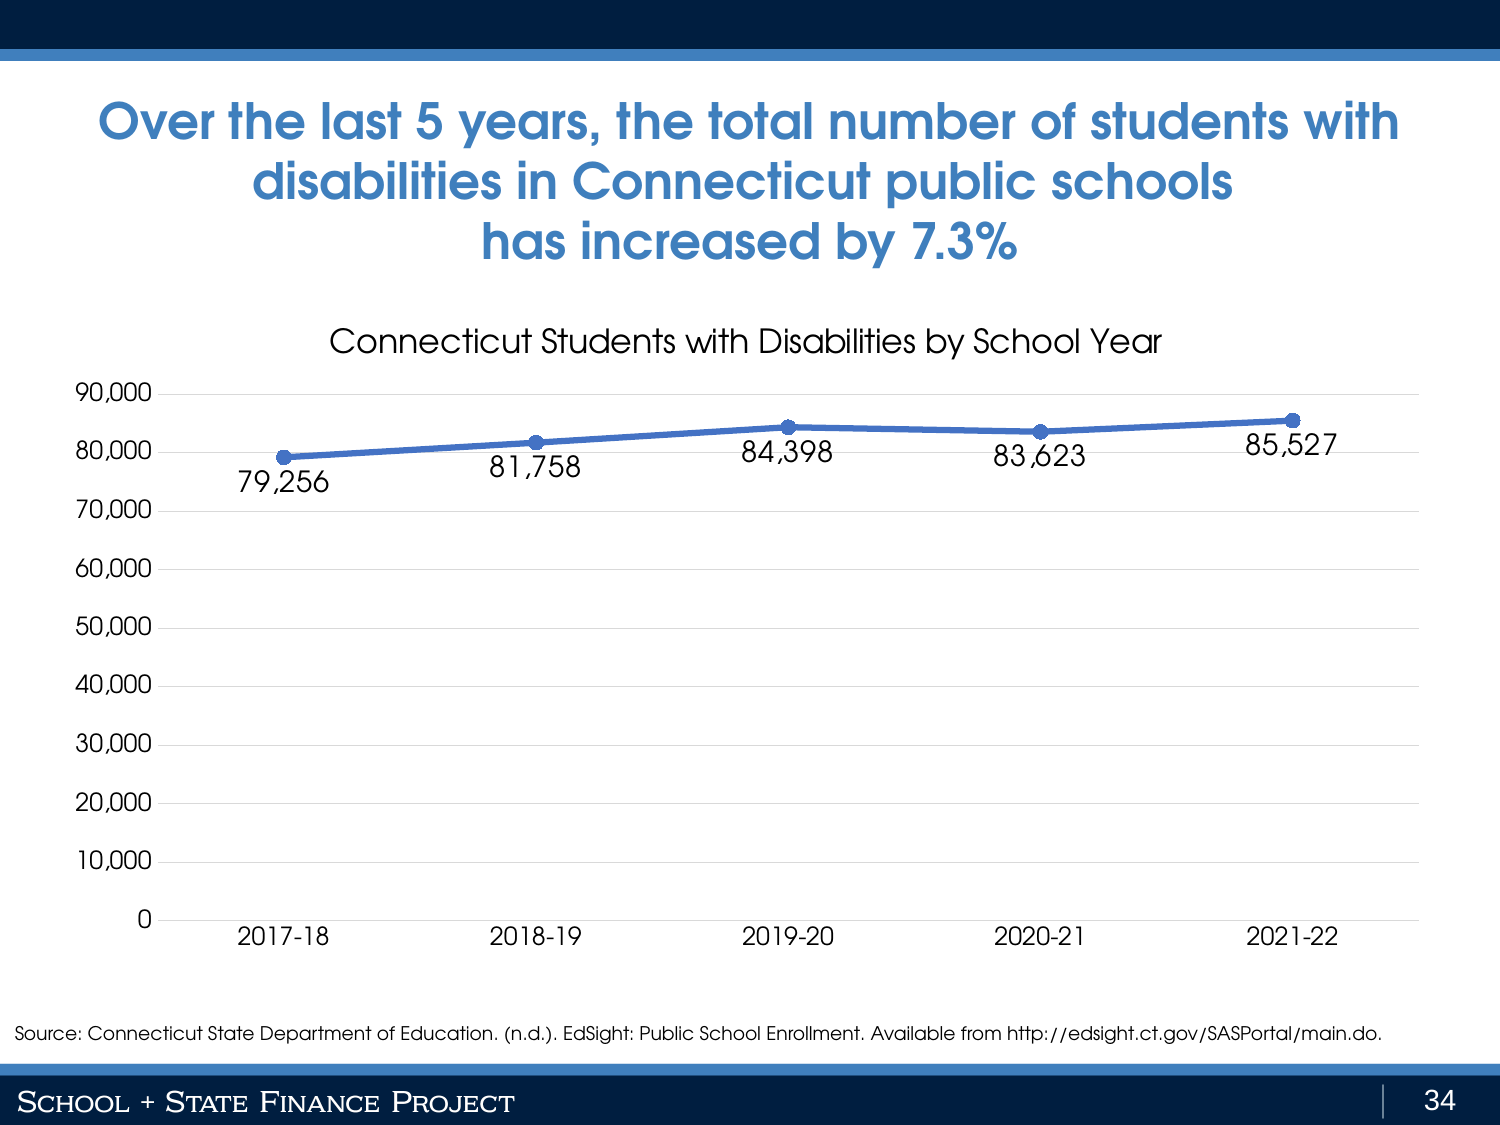

Over the last 5 years, the total number of students with disabilities in Connecticut public schools
has increased by 7.3%

### Chart: Connecticut Students with Disabilities by School Year

| Category | Series 1 |
|---|---|
| 2017-18 | 79256.0 |
| 2018-19 | 81758.0 |
| 2019-20 | 84398.0 |
| 2020-21 | 83623.0 |
| 2021-22 | 85527.0 |
Source: Connecticut State Department of Education. (n.d.). EdSight: Public School Enrollment. Available from http://edsight.ct.gov/SASPortal/main.do.